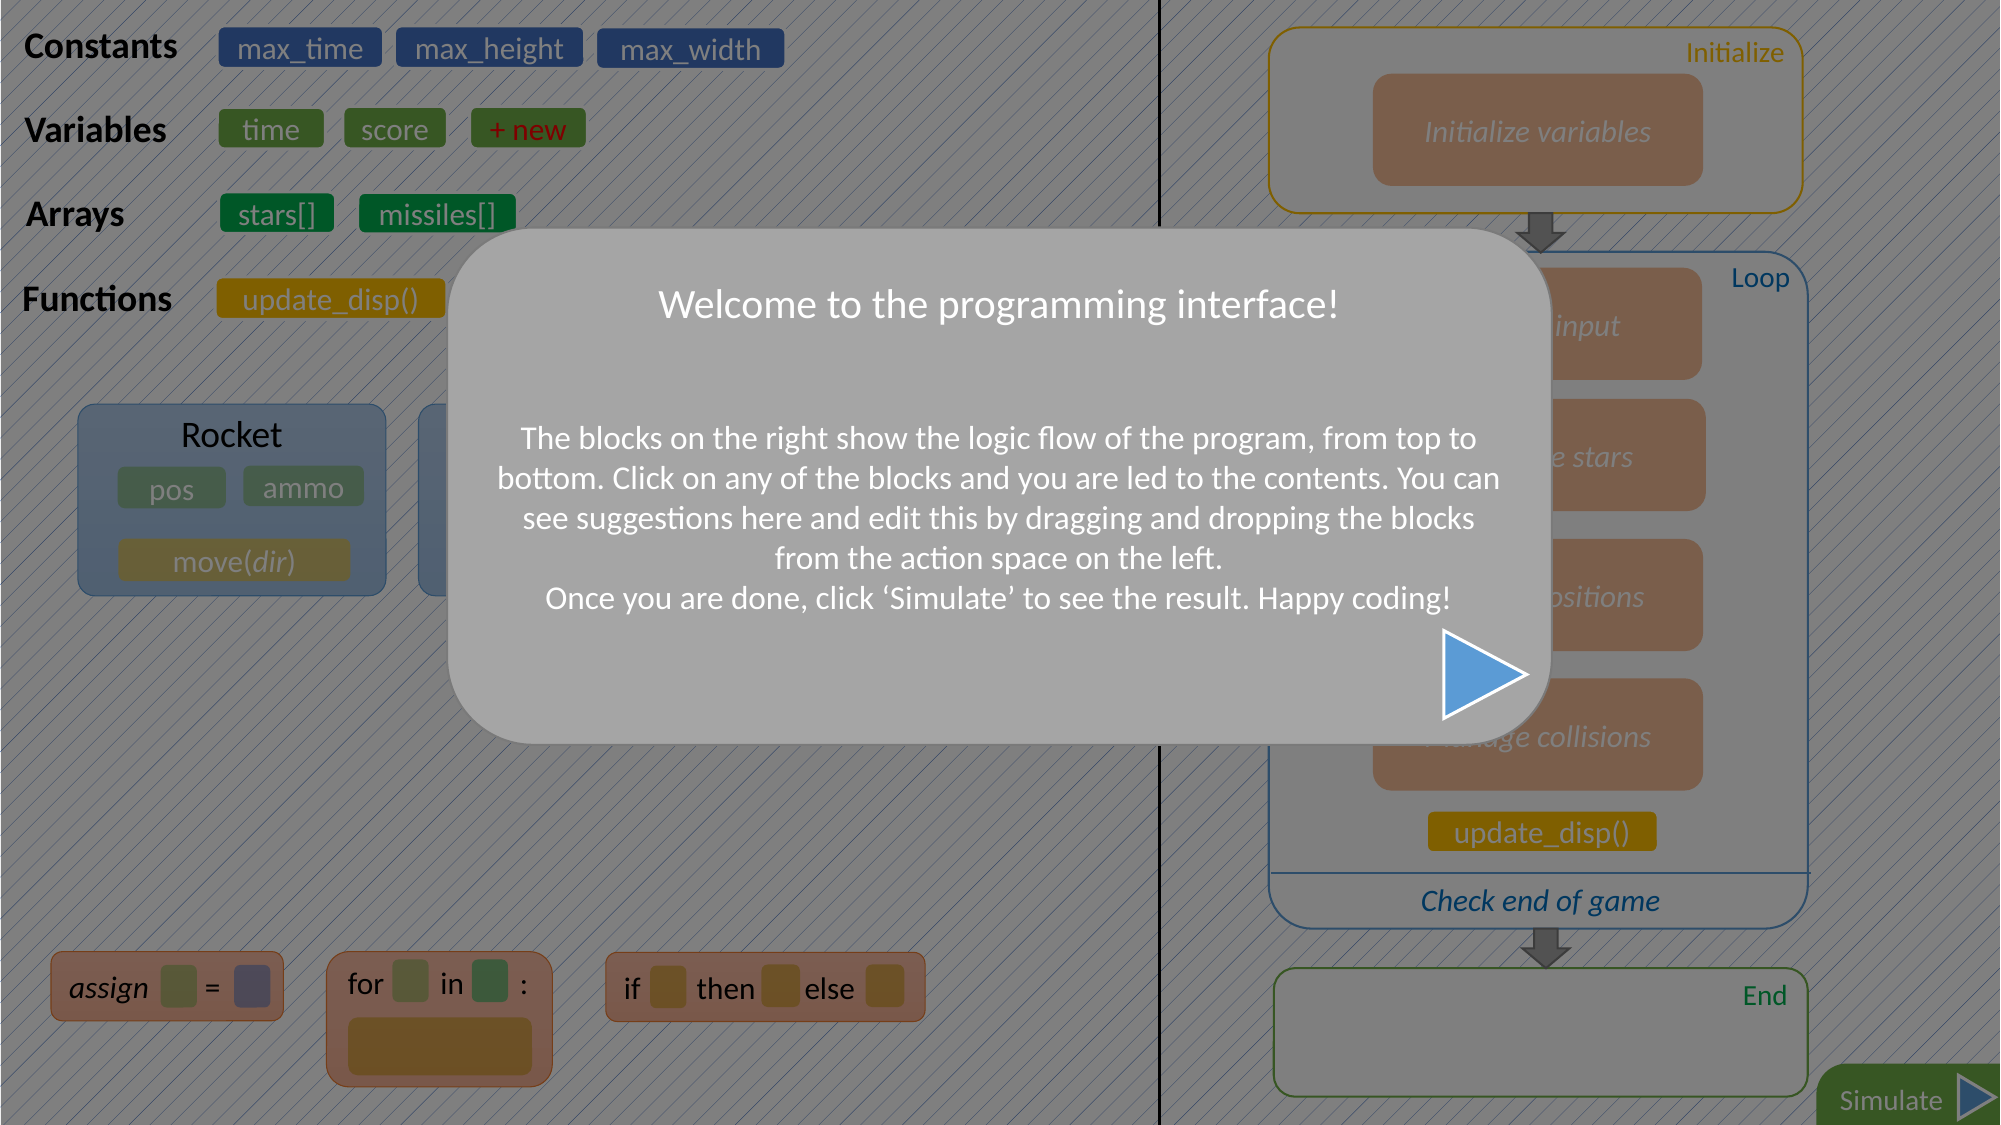

Constants
Initialize
max_time
max_height
max_width

Initialize variables
Variables
score
+ new
time
Arrays
stars[]
missiles[]

Welcome to the programming interface!

The blocks on the right show the logic flow of the program, from top to bottom. Click on any of the blocks and you are led to the contents. You can see suggestions here and edit this by dragging and dropping the blocks from the action space on the left.
Once you are done, click ‘Simulate’ to see the result. Happy coding!

Loop

Functions
Process input
update_disp()
random_no()
get_input()
+ new
Generate stars
Star

Missile

Rocket

ammo
pos_x
pos_x
pos
pos_y
pos_y
move(dir)
update_pos()
update_pos()
Update positions

Manage collisions
update_disp()
Check end of game

assign        =
for        in        :

if        then       else

End

Simulate